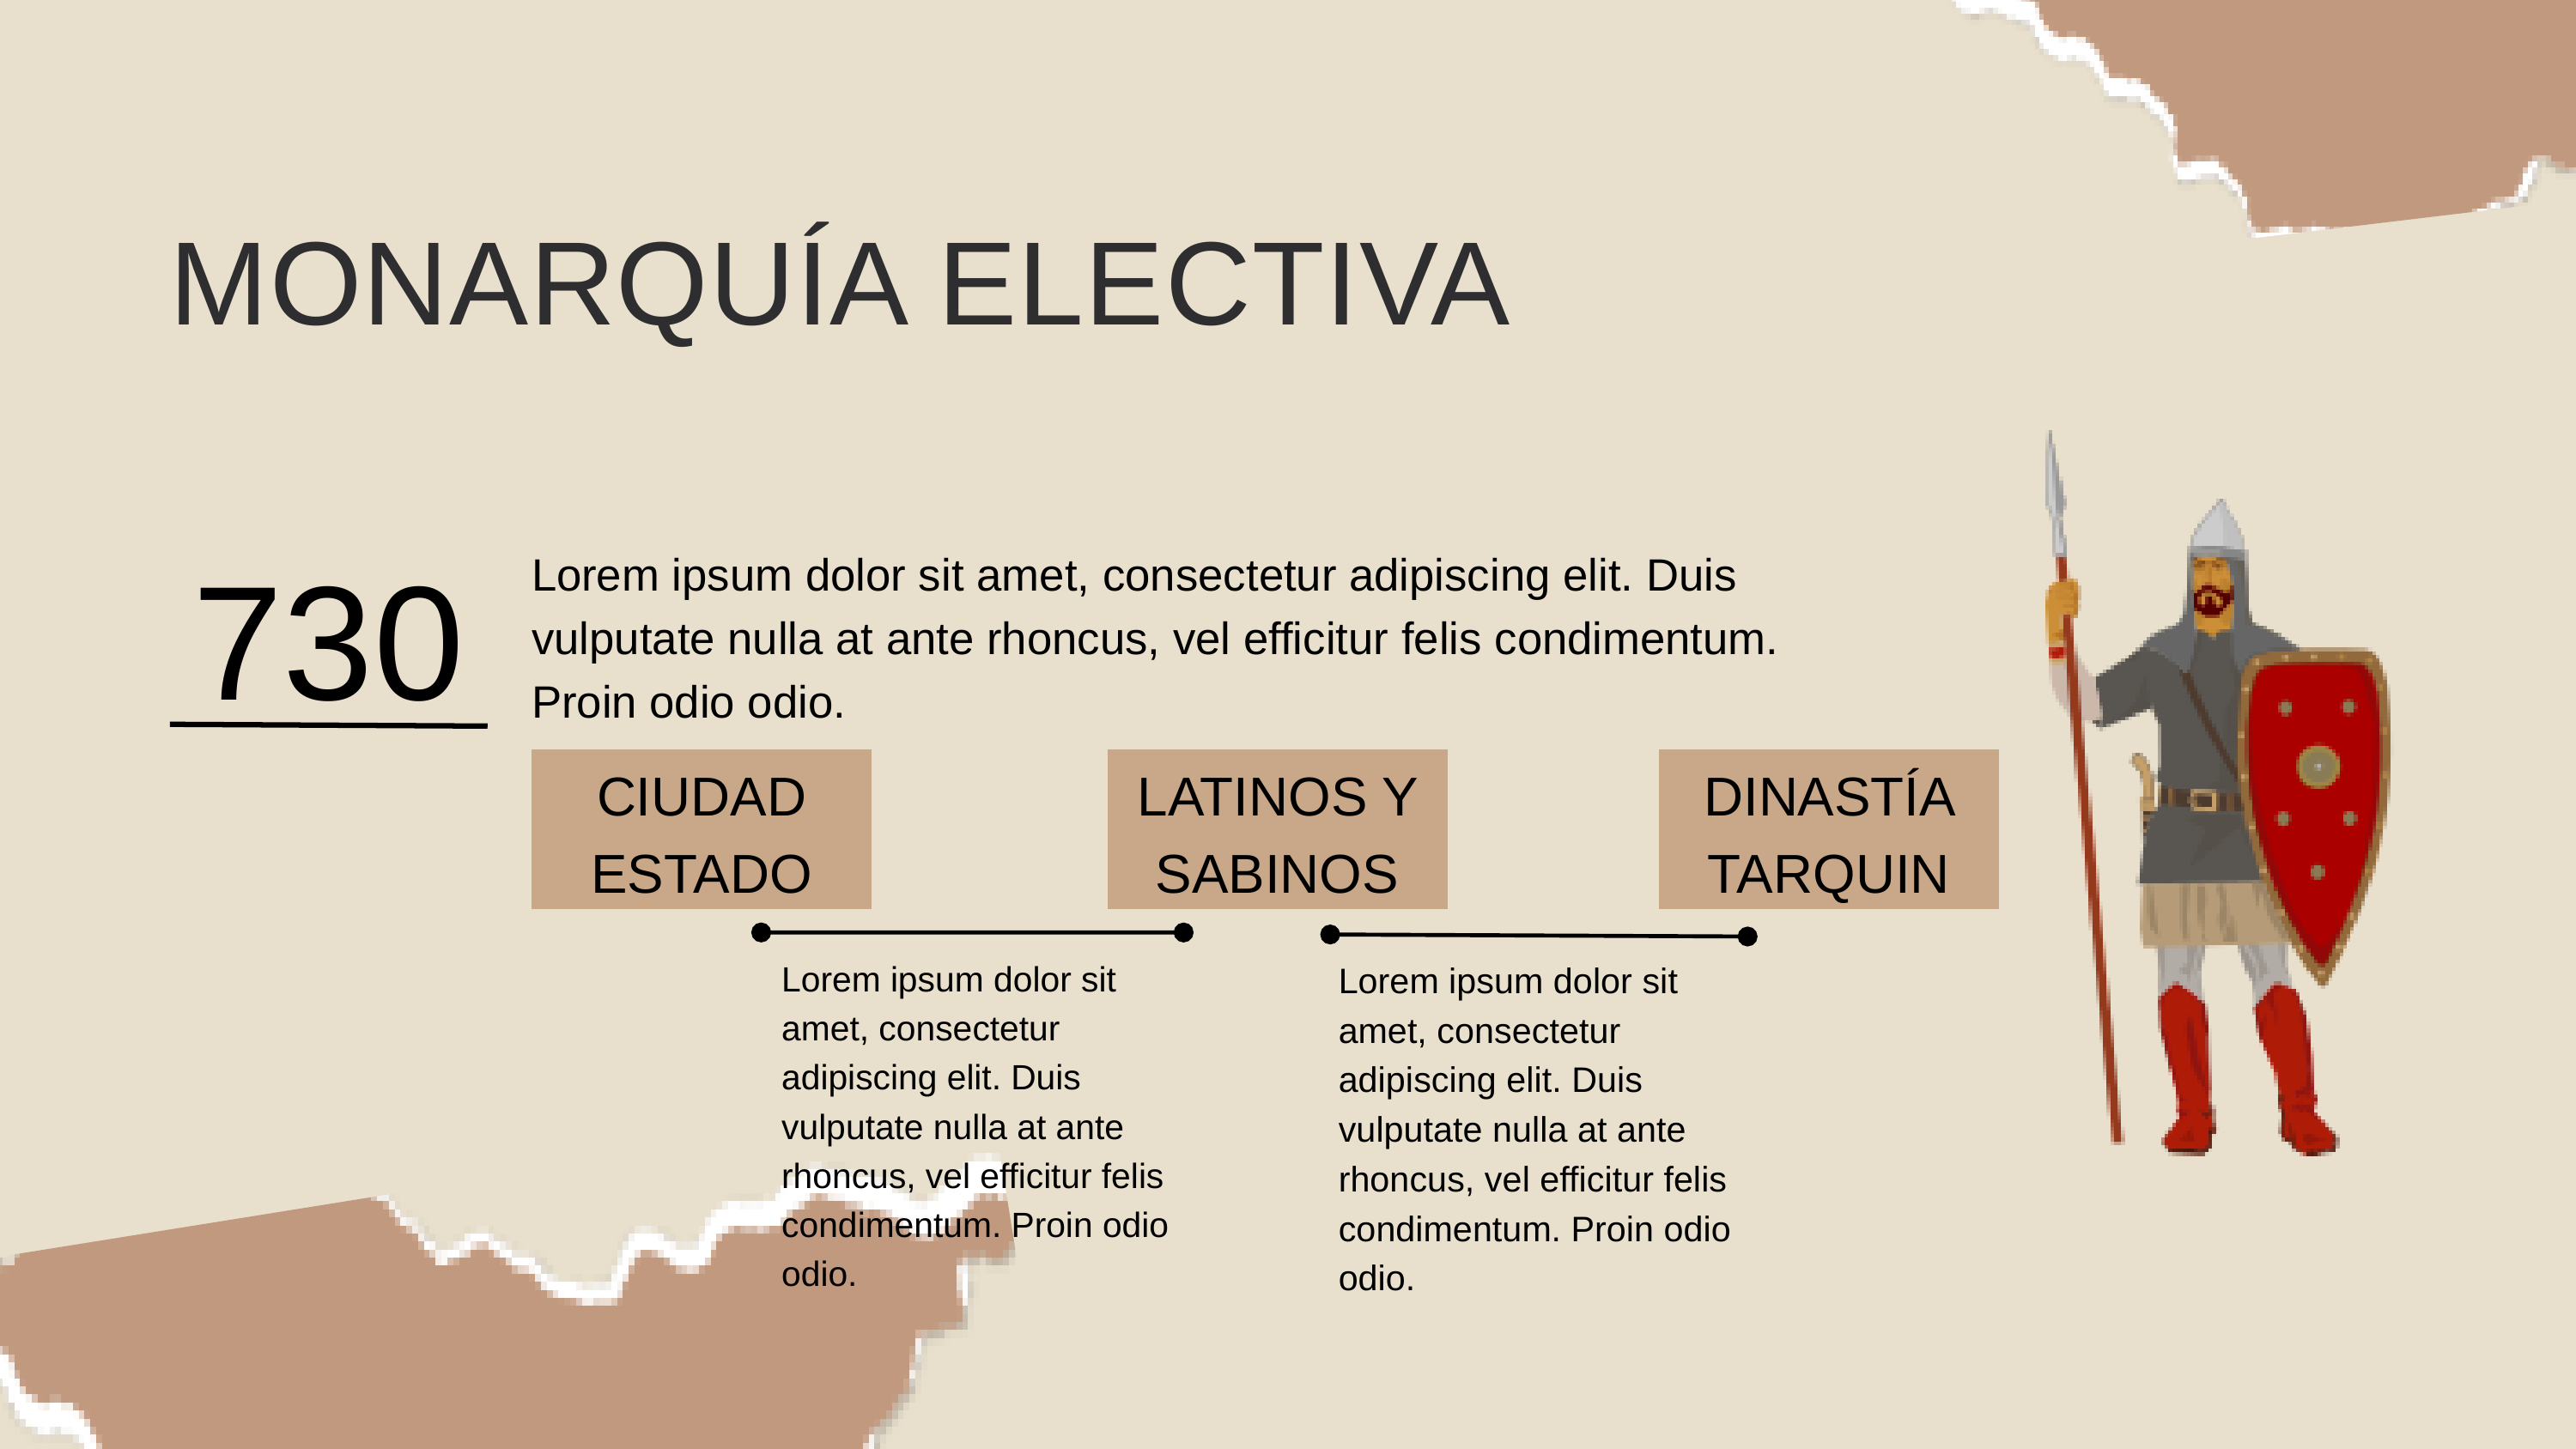

MONARQUÍA ELECTIVA

730
Lorem ipsum dolor sit amet, consectetur adipiscing elit. Duis vulputate nulla at ante rhoncus, vel efficitur felis condimentum. Proin odio odio.

CIUDAD ESTADO
LATINOS Y SABINOS
DINASTÍA TARQUIN

Lorem ipsum dolor sit amet, consectetur adipiscing elit. Duis vulputate nulla at ante rhoncus, vel efficitur felis condimentum. Proin odio odio.
Lorem ipsum dolor sit amet, consectetur adipiscing elit. Duis vulputate nulla at ante rhoncus, vel efficitur felis condimentum. Proin odio odio.